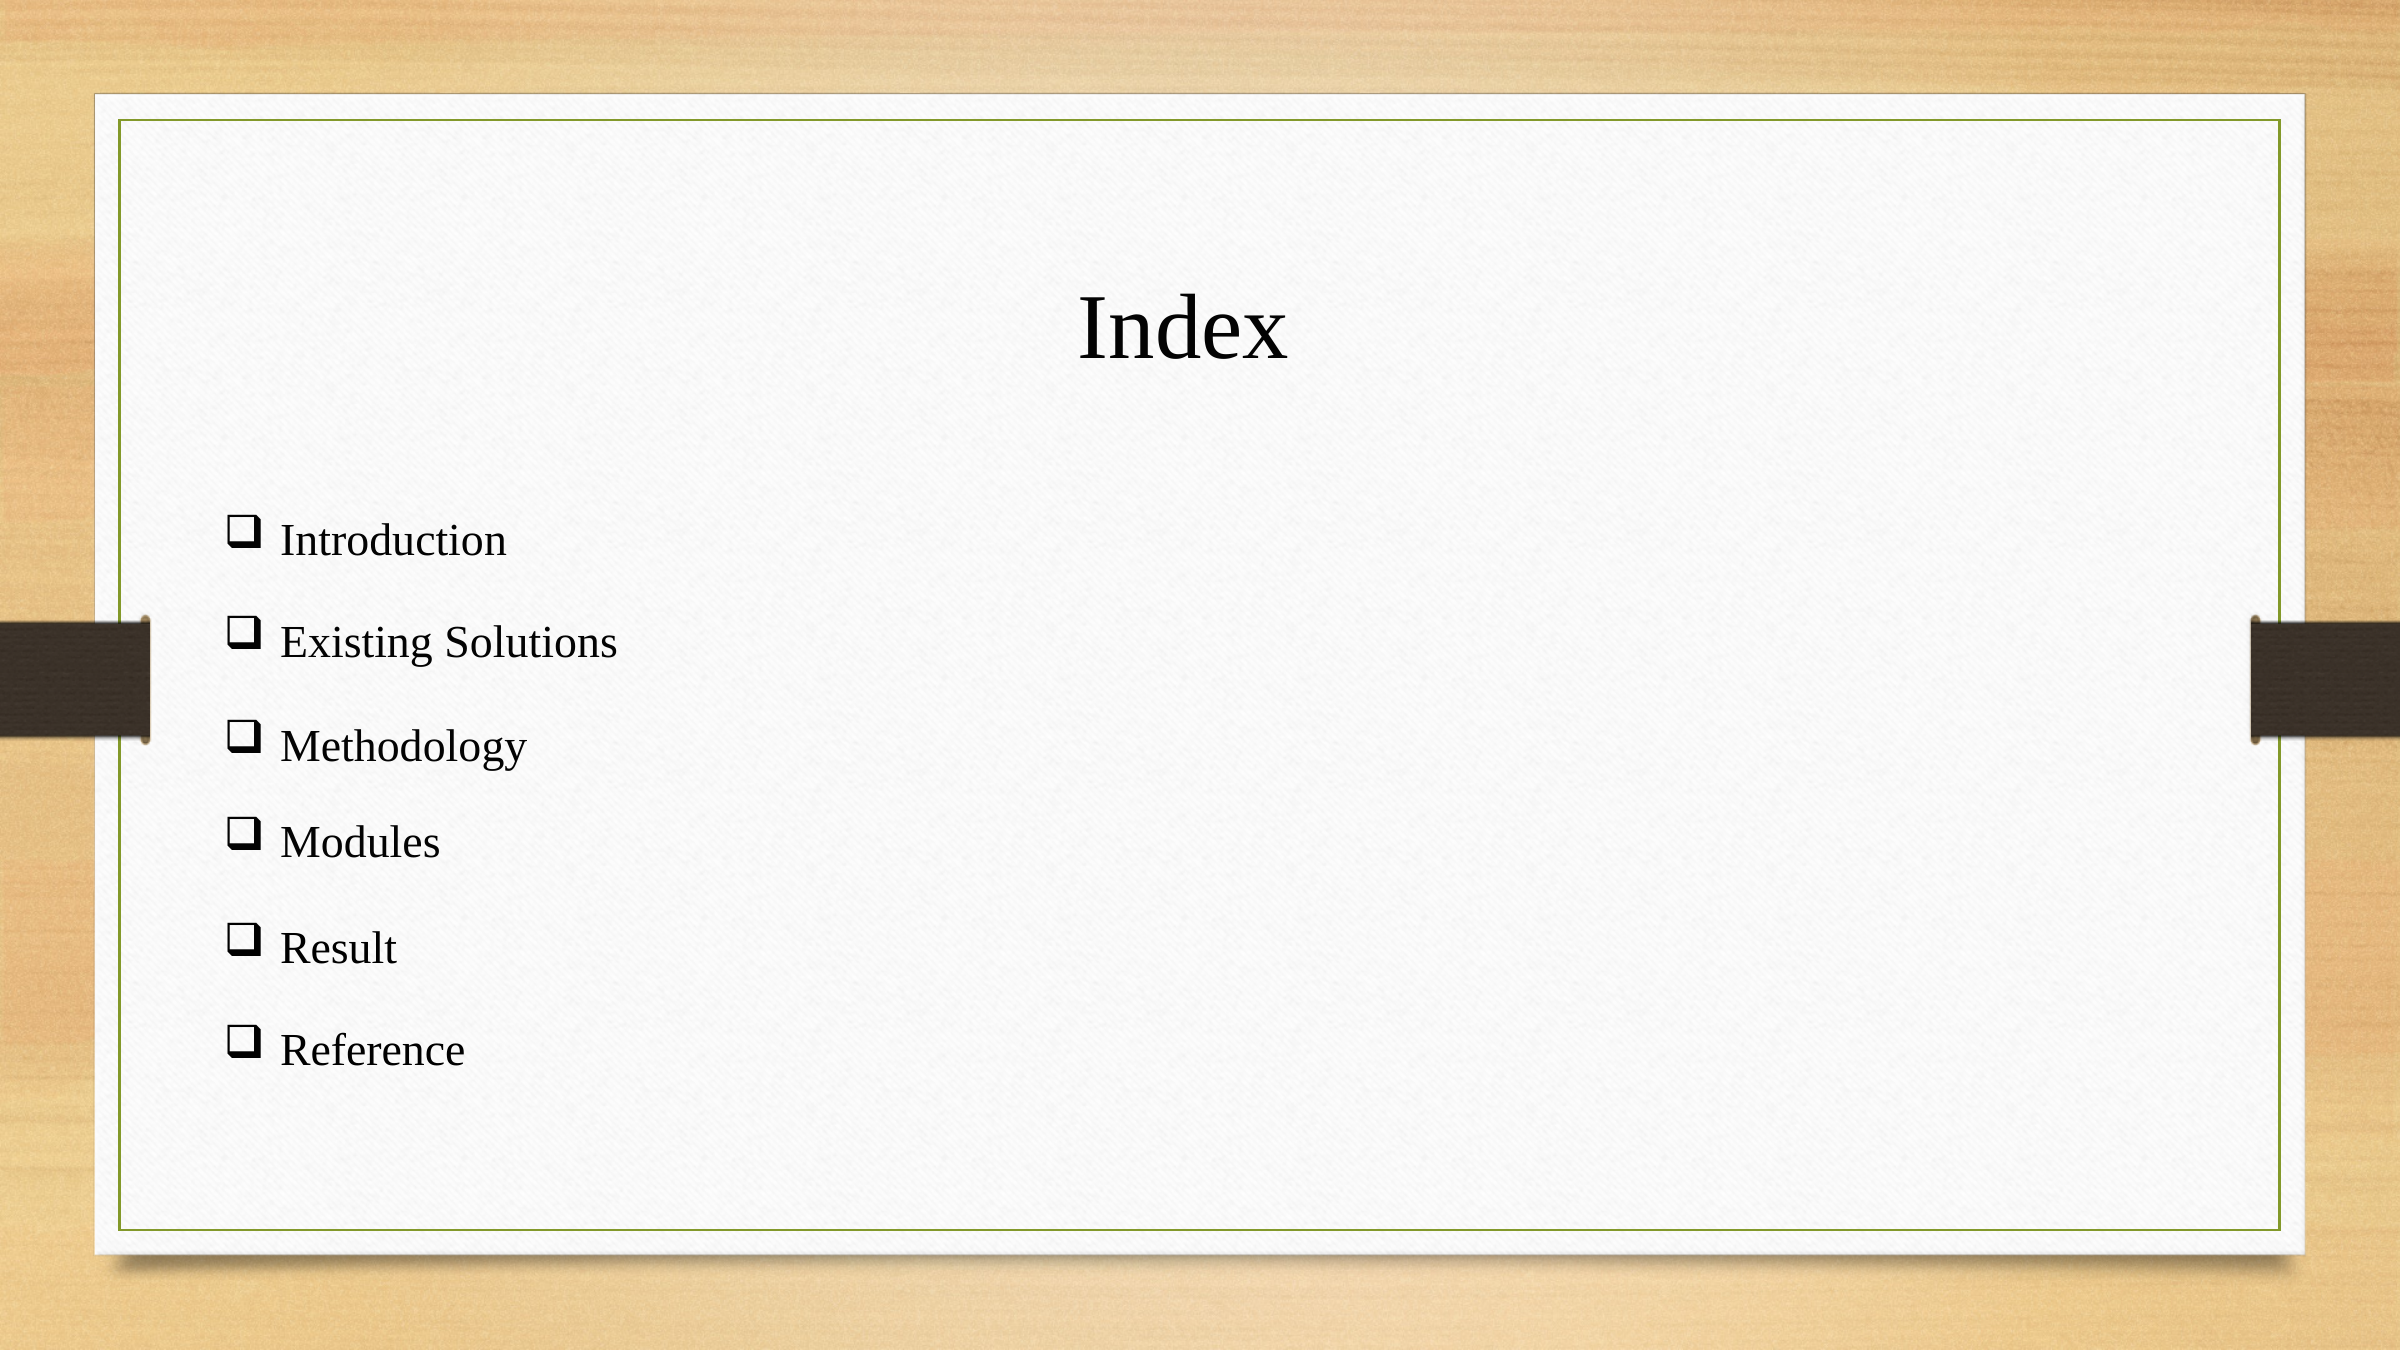

Index
Introduction
Existing Solutions
Methodology

Modules
Result
Reference